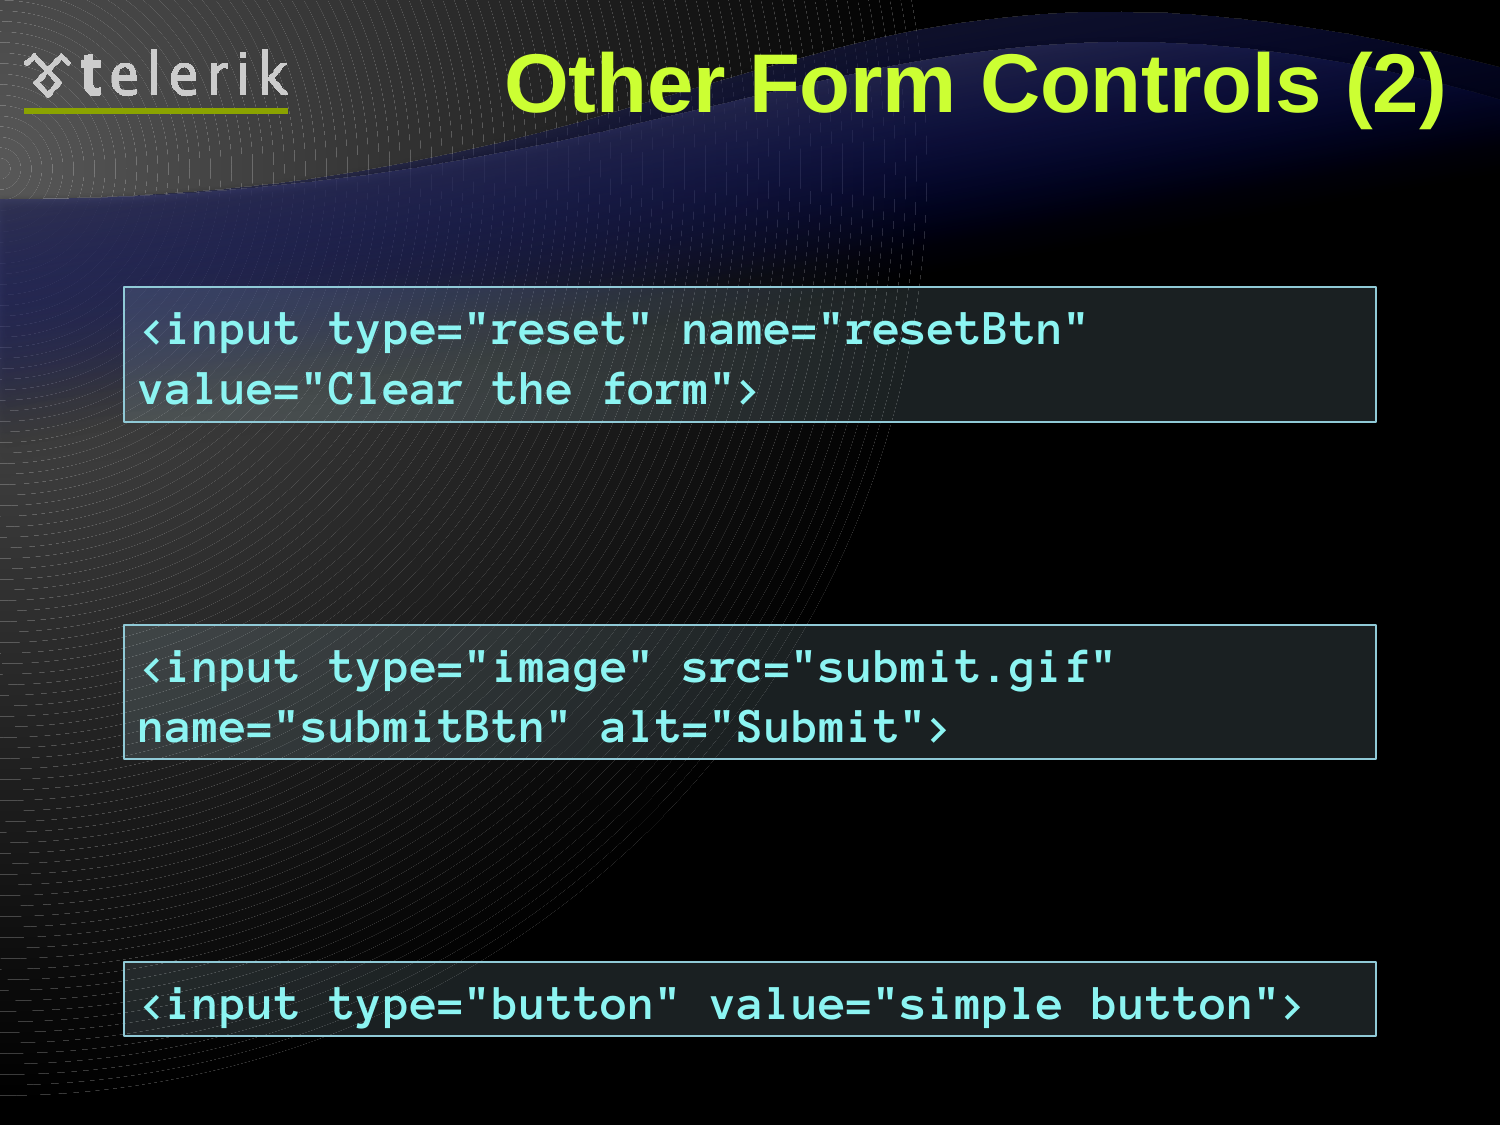

# Other Form Controls (2)
Reset button – clears the form

Image button – acts like submit but image is displayed instead of button

Ordinary button – used for JavaScript, no default action
<input type="reset" name="resetBtn" value="Clear the form">
<input type="image" src="submit.gif" name="submitBtn" alt="Submit">
<input type="button" value="simple button">